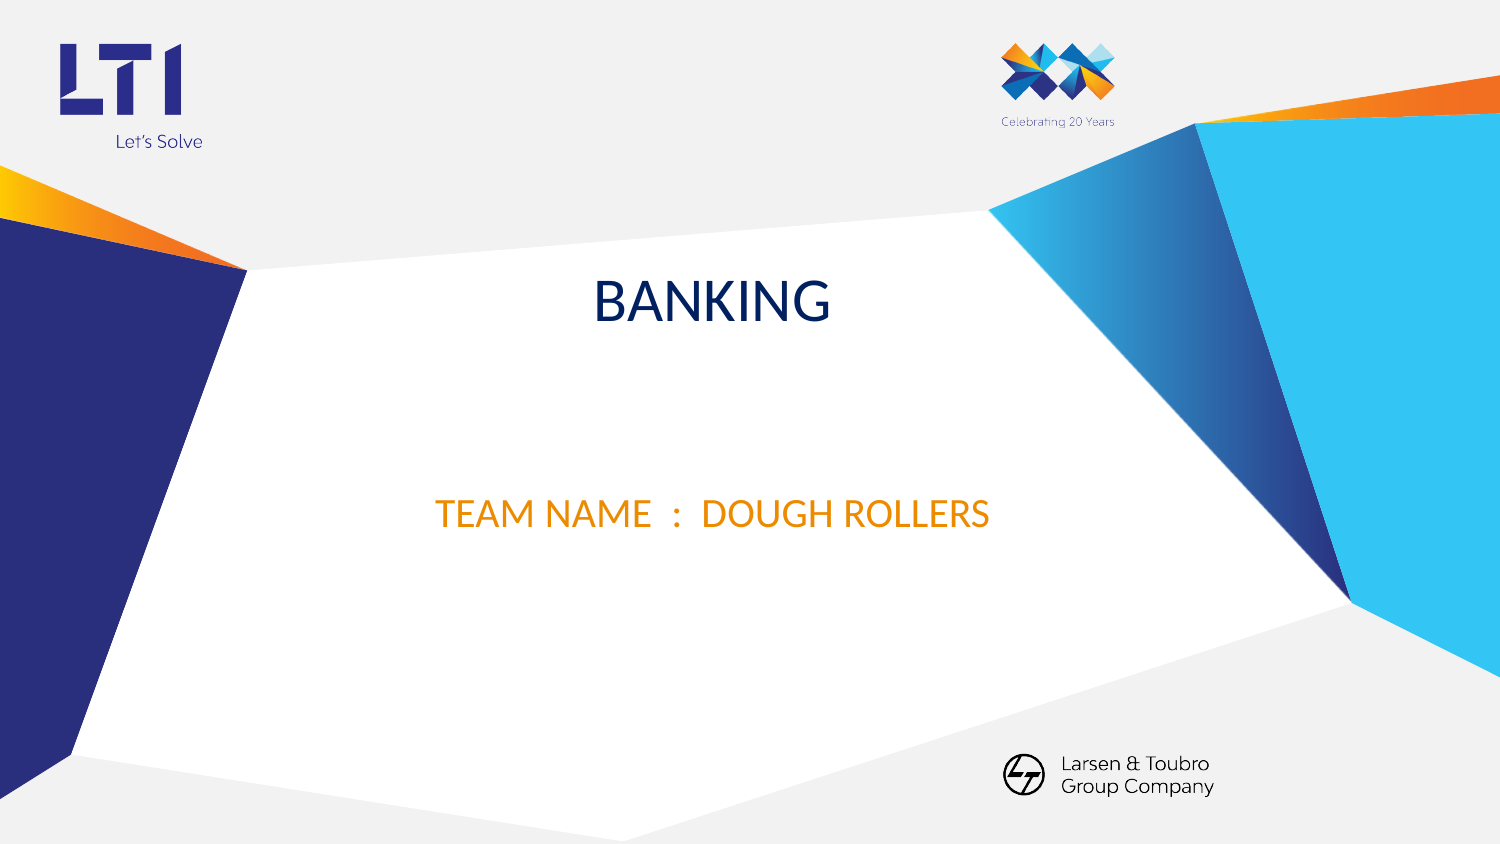

# BANKING
TEAM NAME  :  DOUGH ROLLERS